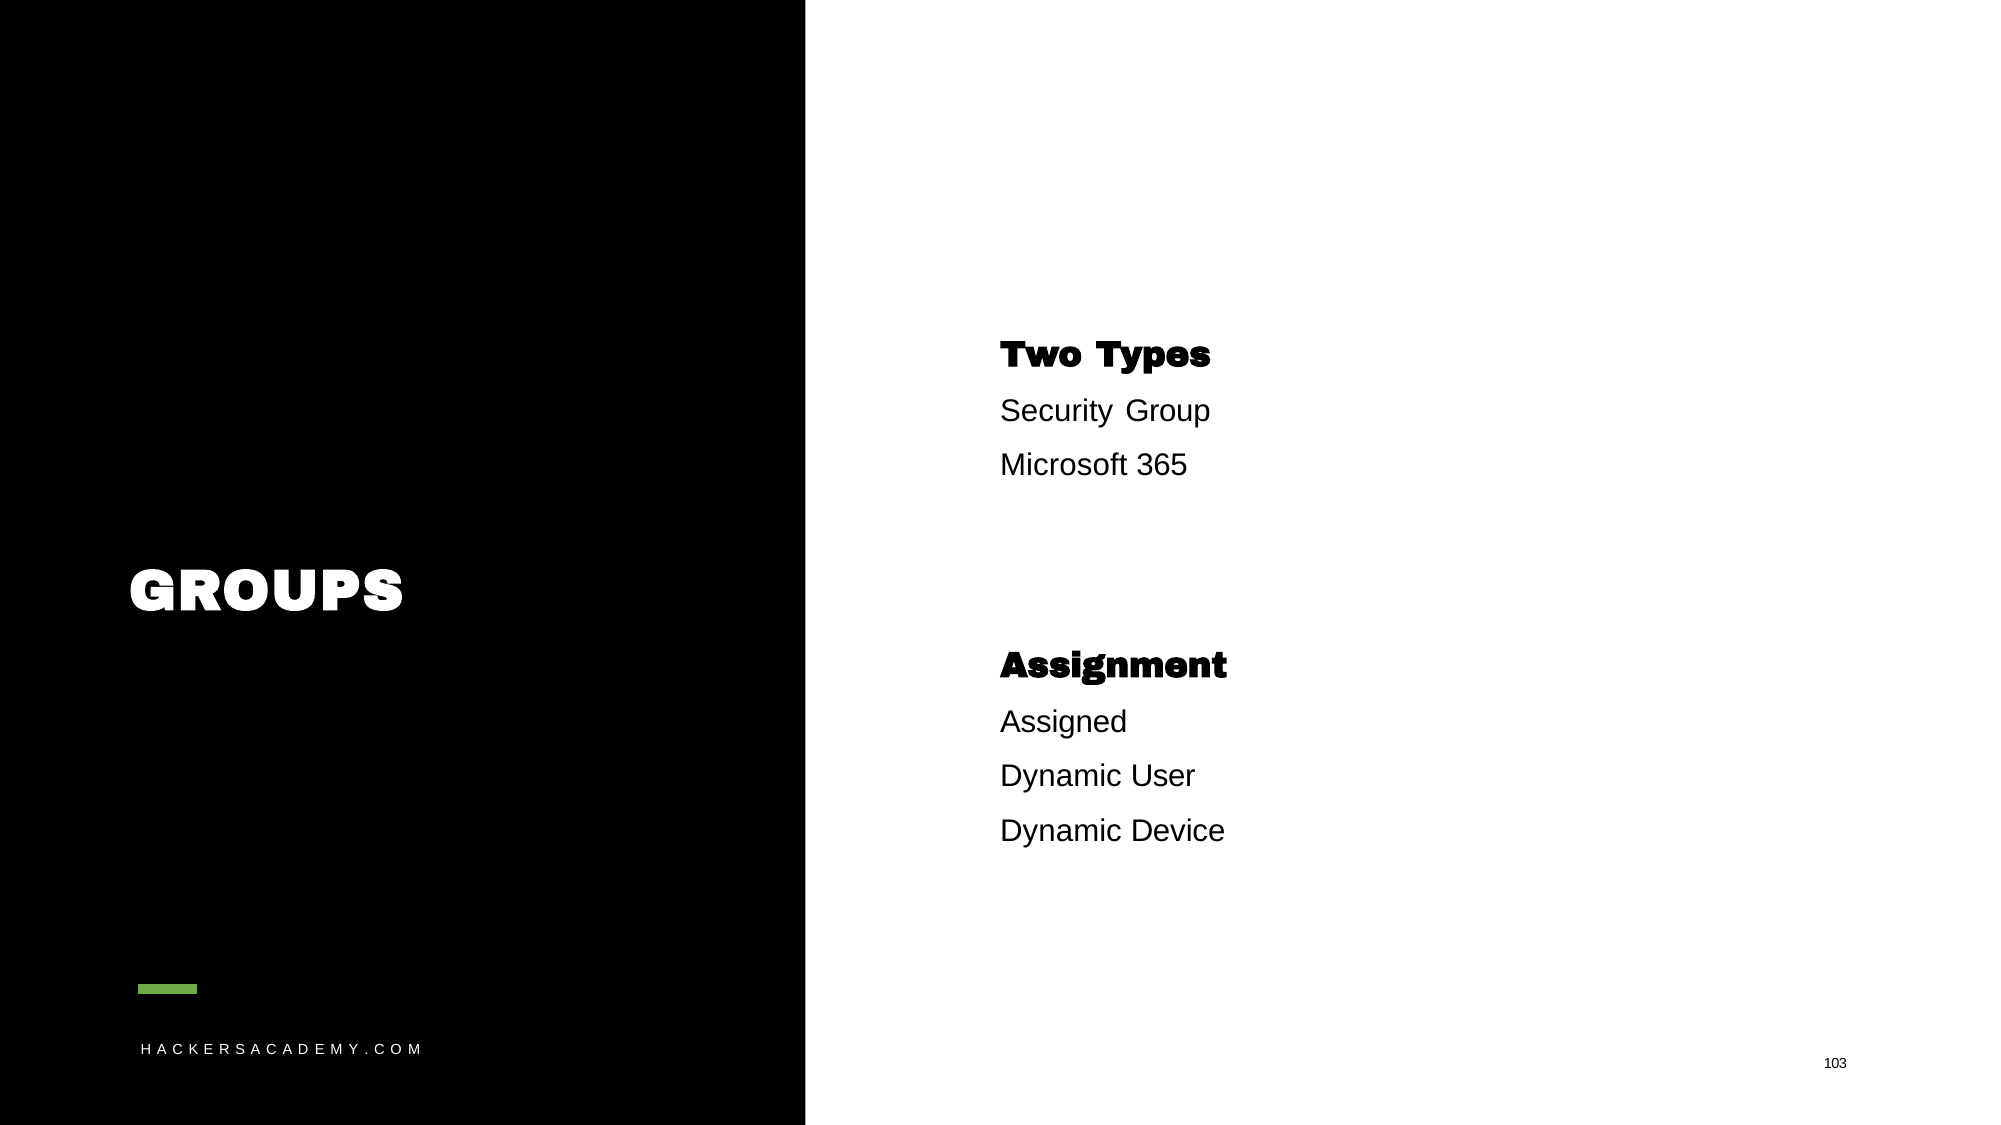

Two Types Security Group Microsoft 365
GROUPS
Assignment Assigned Dynamic User Dynamic Device
H A C K E R S A C A D E M Y . C O M
103